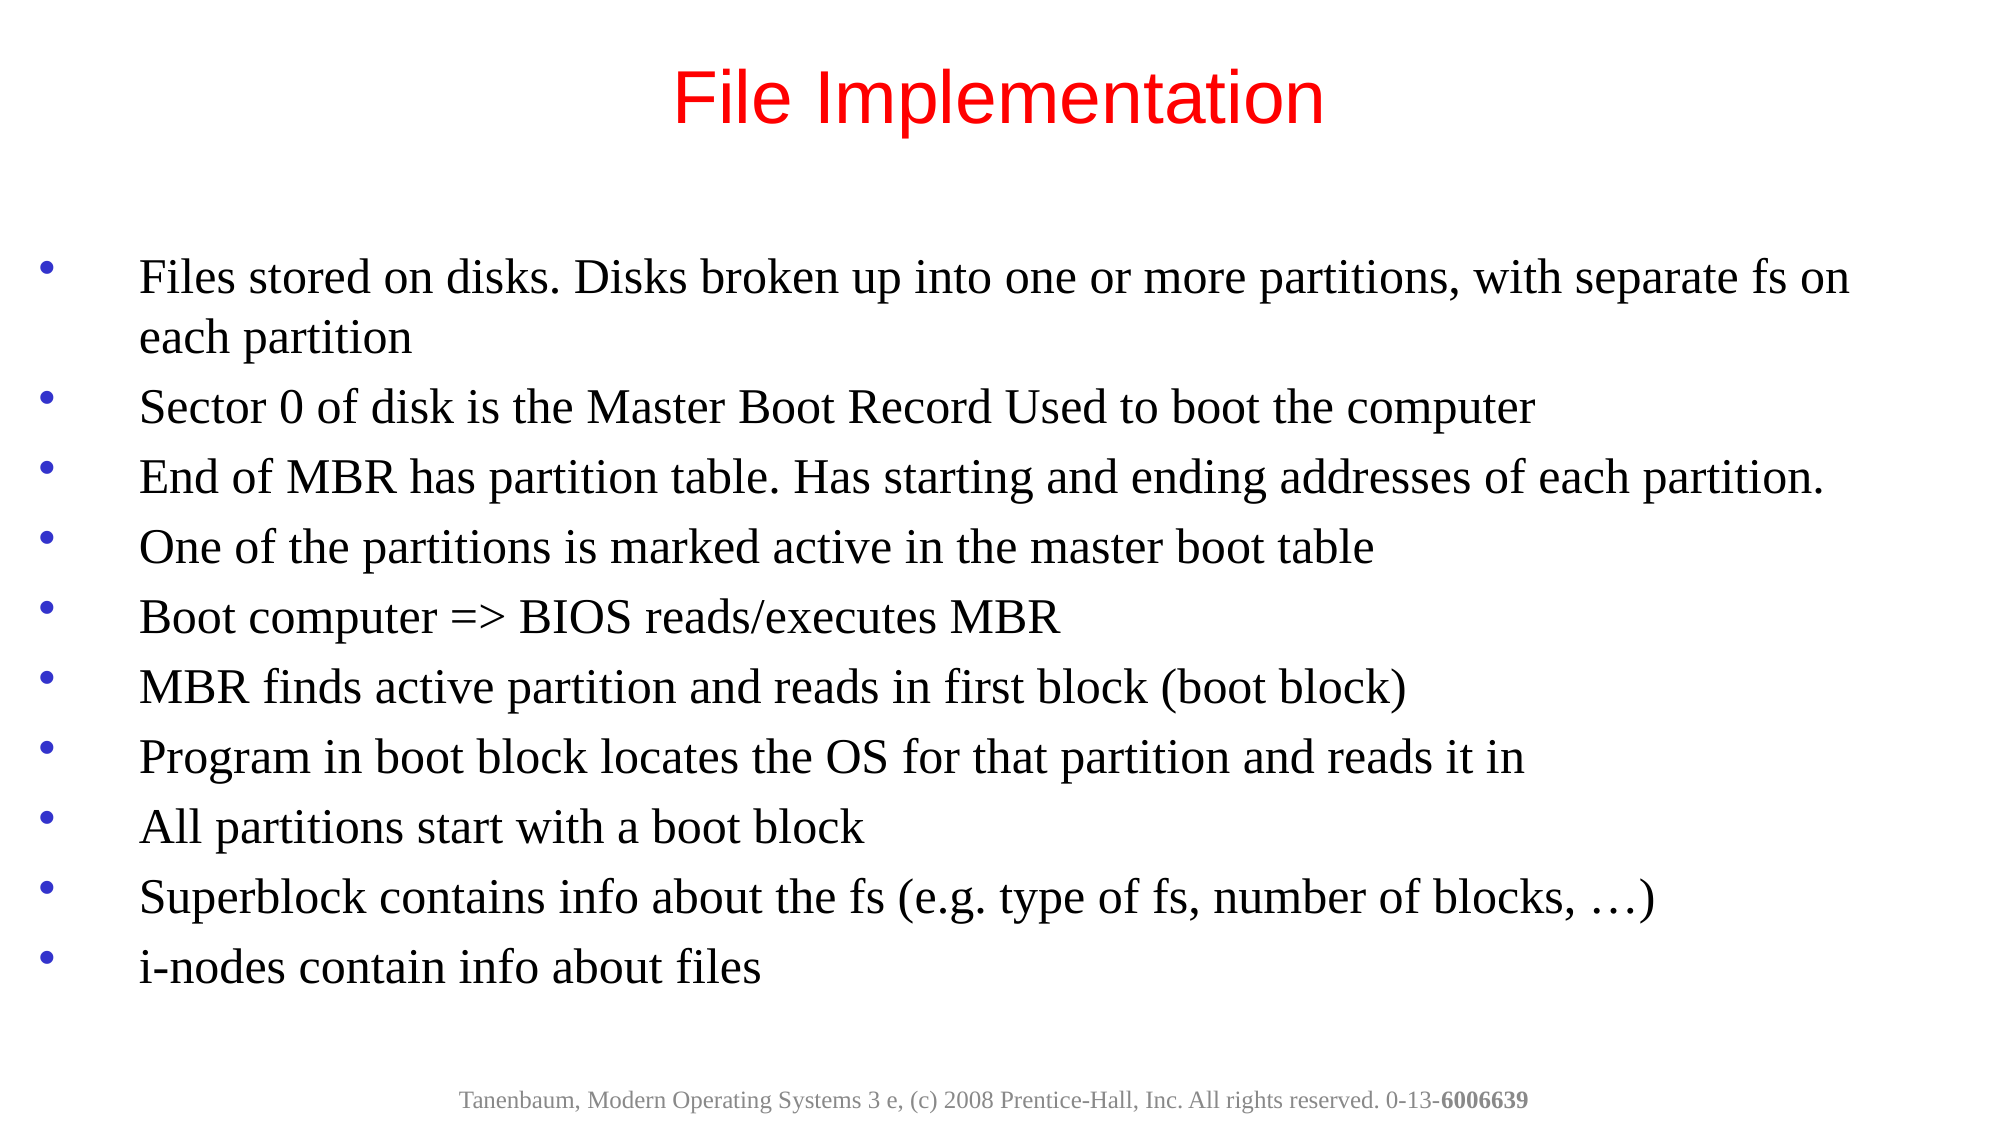

File Implementation

Files stored on disks. Disks broken up into one or more partitions, with separate fs on each partition
Sector 0 of disk is the Master Boot Record Used to boot the computer
End of MBR has partition table. Has starting and ending addresses of each partition.
One of the partitions is marked active in the master boot table
Boot computer => BIOS reads/executes MBR
MBR finds active partition and reads in first block (boot block)
Program in boot block locates the OS for that partition and reads it in
All partitions start with a boot block
Superblock contains info about the fs (e.g. type of fs, number of blocks, …)
i-nodes contain info about files

Tanenbaum, Modern Operating Systems 3 e, (c) 2008 Prentice-Hall, Inc. All rights reserved. 0-13-6006639